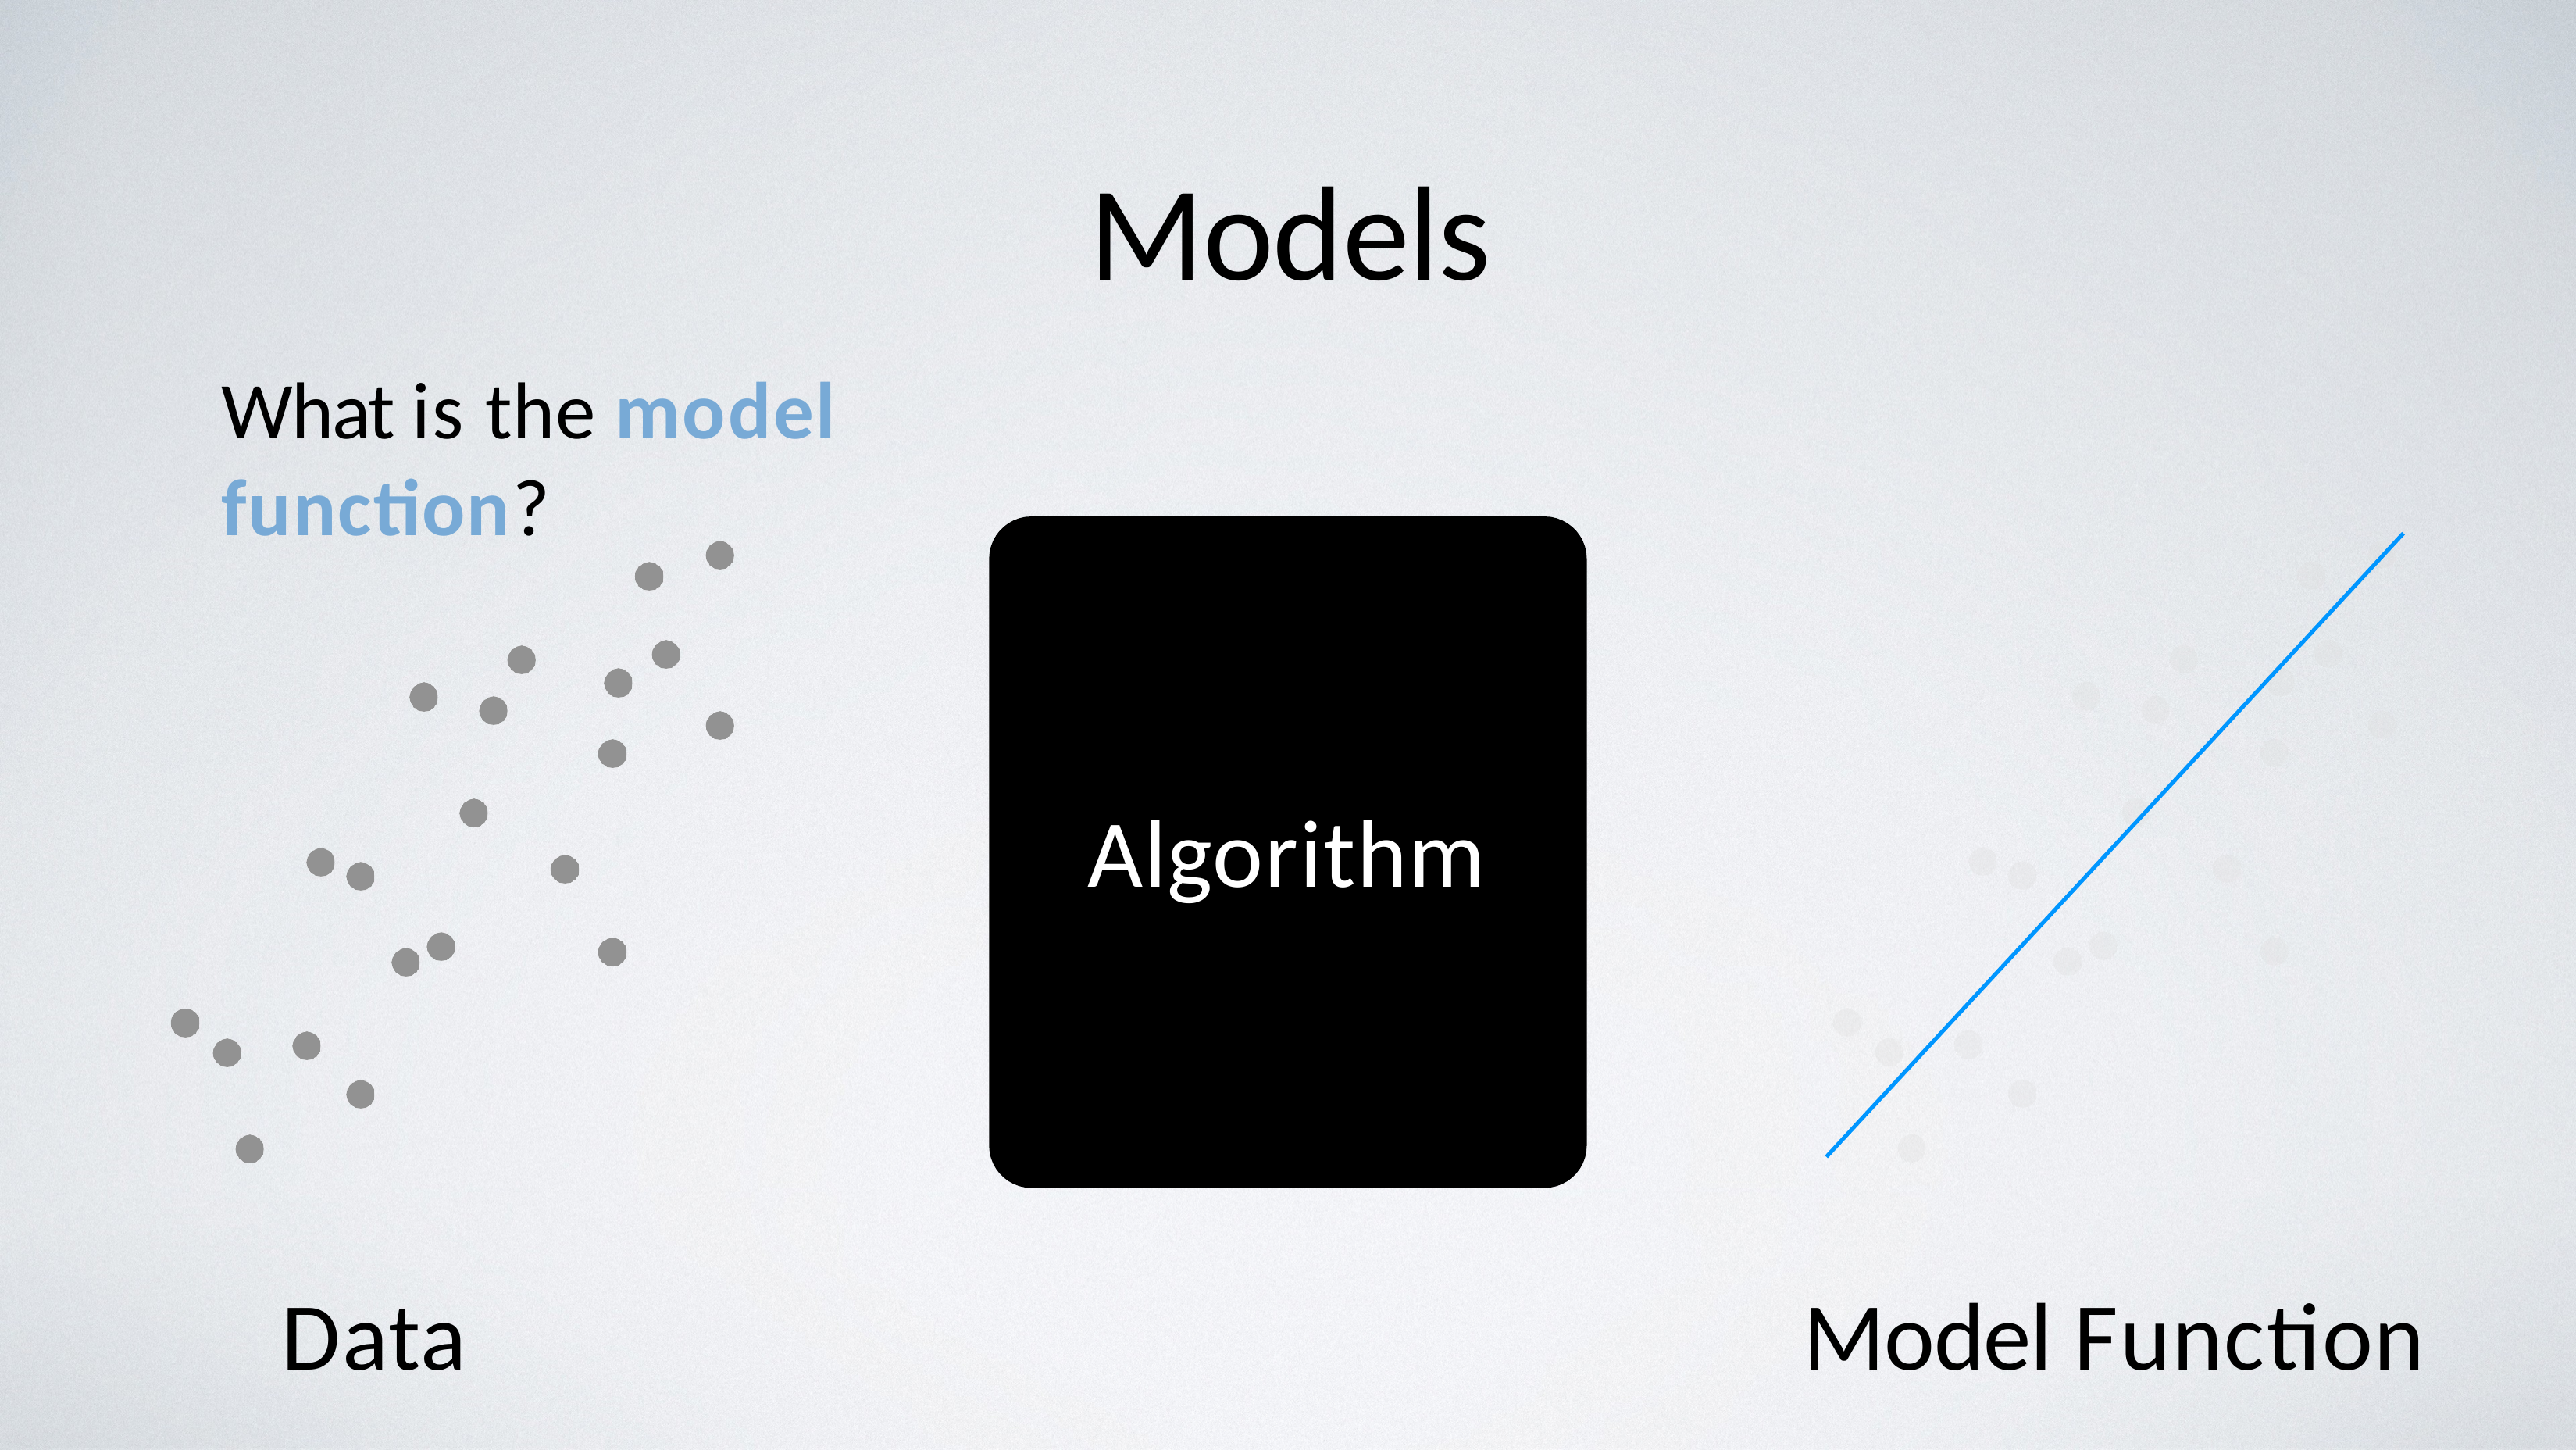

# Models
What is the model function?

Algorithm

Data
Model Function